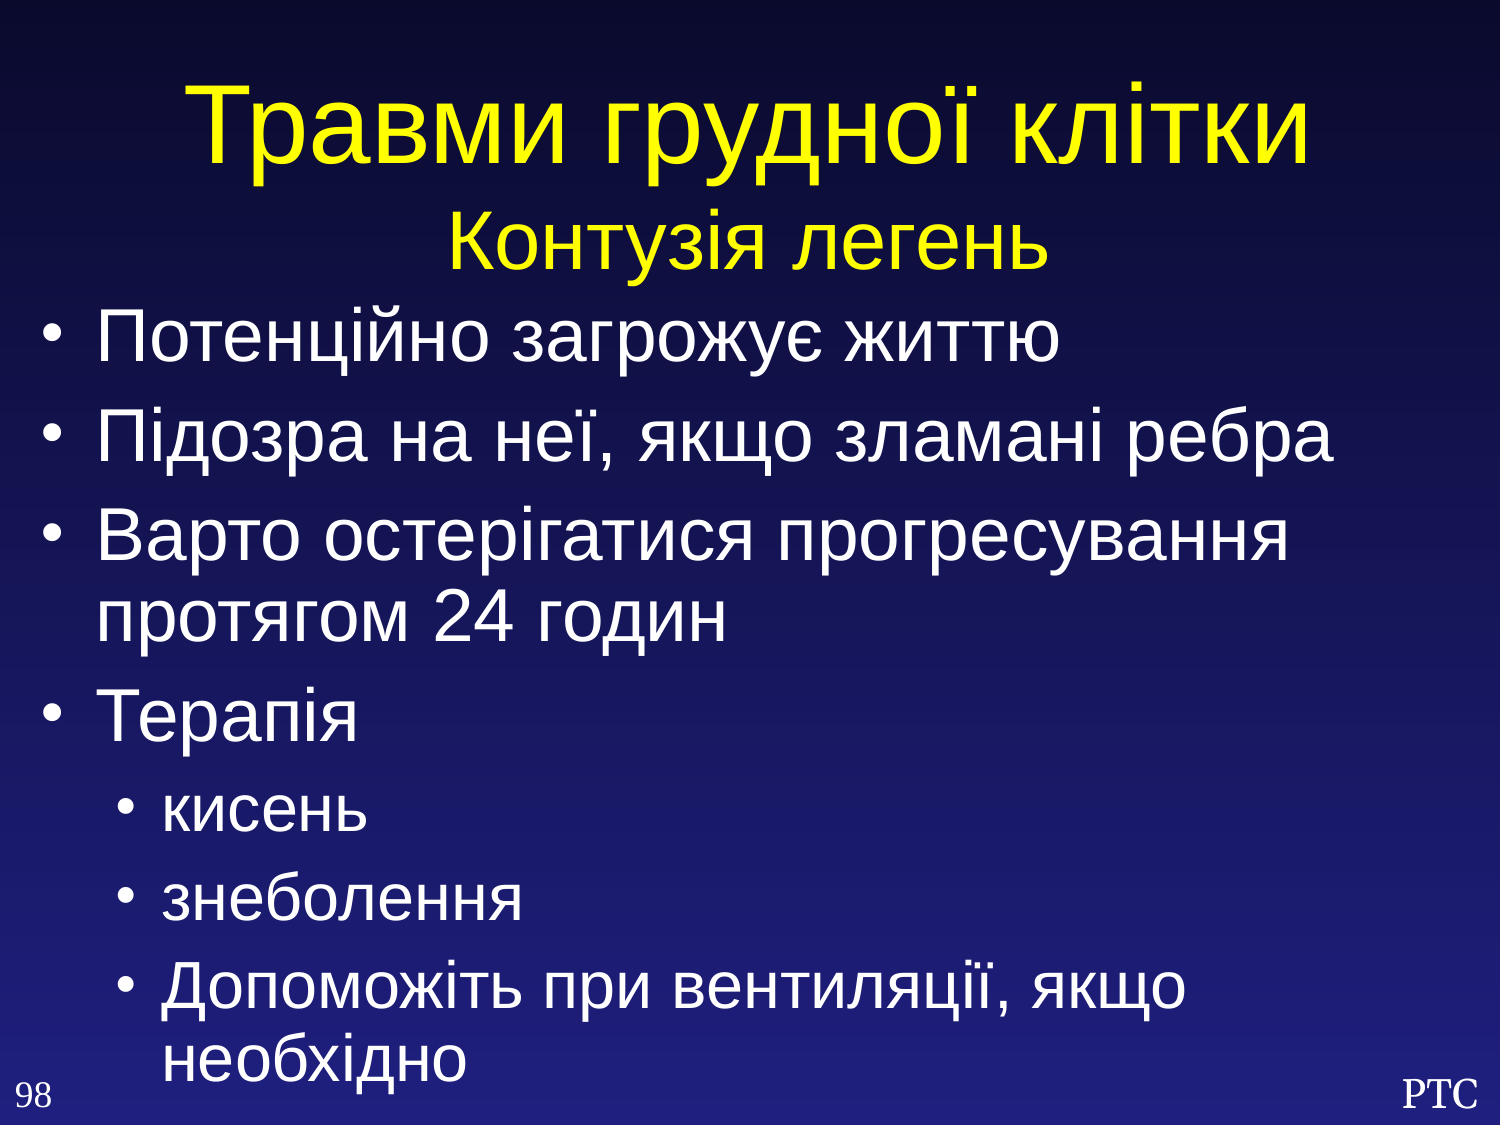

Травми грудної клітки
Контузія легень
Потенційно загрожує життю
Підозра на неї, якщо зламані ребра
Варто остерігатися прогресування протягом 24 годин
Терапія
кисень
знеболення
Допоможіть при вентиляції, якщо необхідно
98